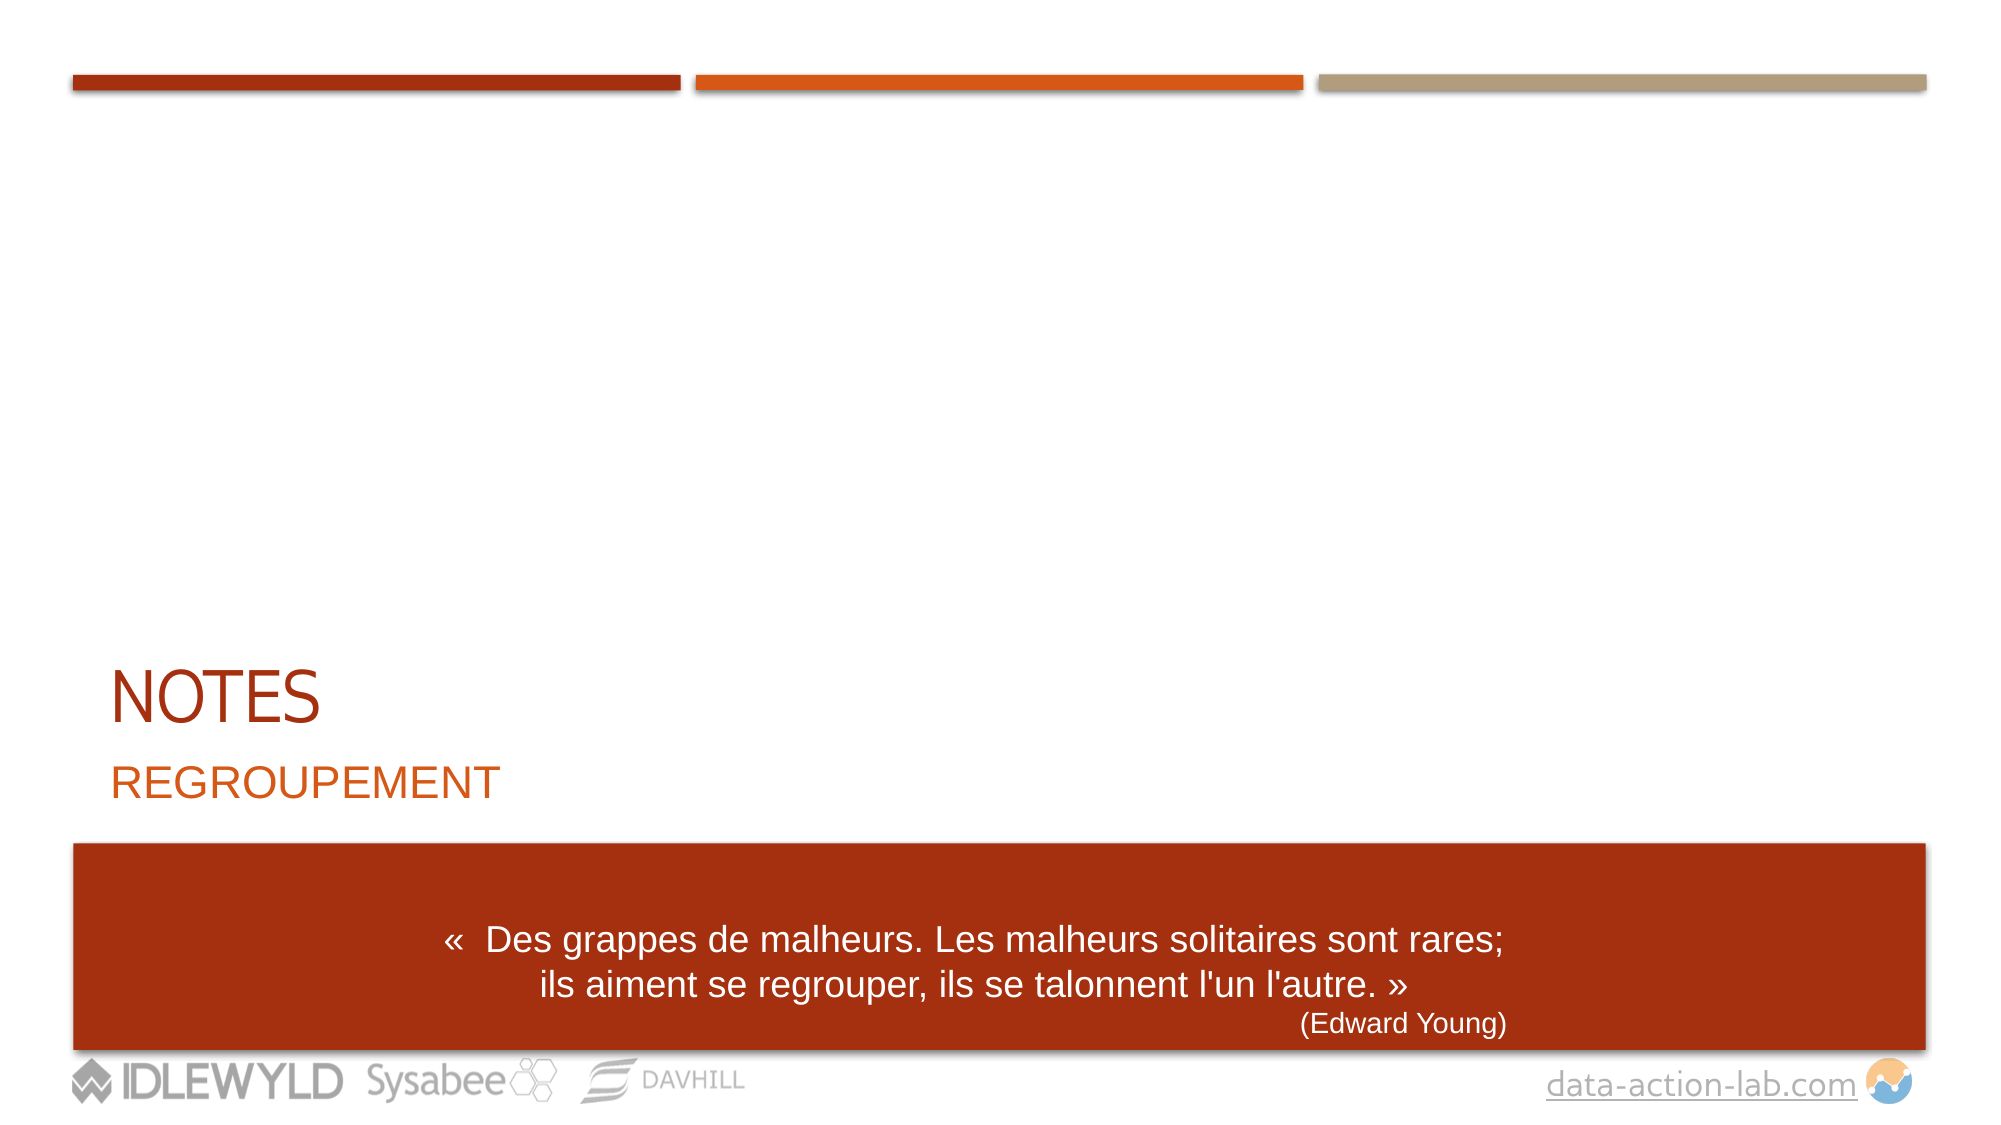

# Notes
REGROUPEMENT
«  Des grappes de malheurs. Les malheurs solitaires sont rares; ils aiment se regrouper, ils se talonnent l'un l'autre. »
(Edward Young)